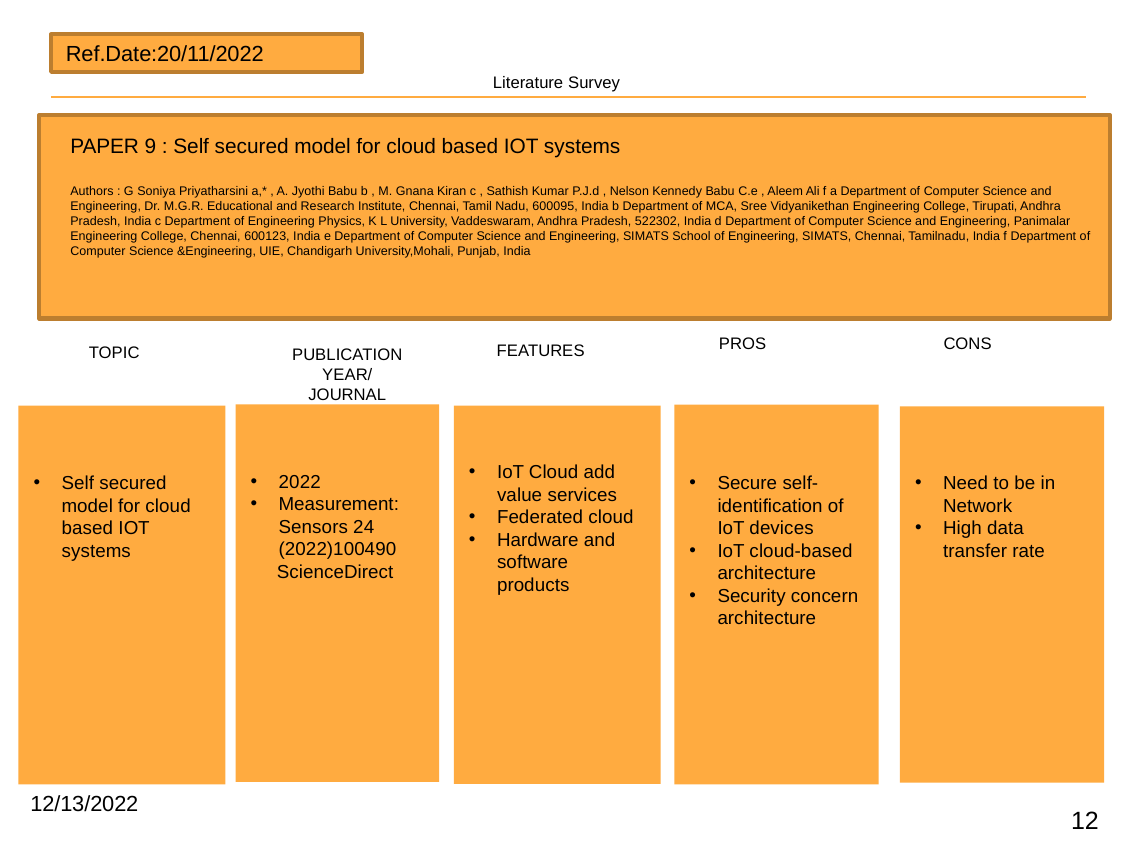

Literature Survey
Ref.Date:20/11/2022

PAPER 9 : Self secured model for cloud based IOT systems

Authors : G Soniya Priyatharsini a,* , A. Jyothi Babu b , M. Gnana Kiran c , Sathish Kumar P.J.d , Nelson Kennedy Babu C.e , Aleem Ali f a Department of Computer Science and Engineering, Dr. M.G.R. Educational and Research Institute, Chennai, Tamil Nadu, 600095, India b Department of MCA, Sree Vidyanikethan Engineering College, Tirupati, Andhra Pradesh, India c Department of Engineering Physics, K L University, Vaddeswaram, Andhra Pradesh, 522302, India d Department of Computer Science and Engineering, Panimalar Engineering College, Chennai, 600123, India e Department of Computer Science and Engineering, SIMATS School of Engineering, SIMATS, Chennai, Tamilnadu, India f Department of Computer Science &Engineering, UIE, Chandigarh University,Mohali, Punjab, India
PROS
CONS
FEATURES
TOPIC
PUBLICATION YEAR/
JOURNAL

2022
Measurement: Sensors 24 (2022)100490
     ScienceDirect

Secure self-identification of IoT devices
IoT cloud-based architecture
Security concern architecture

IoT Cloud add value services
Federated cloud
Hardware and software products

Self secured model for cloud based IOT systems

Need to be in Network
High data transfer rate

12/13/2022
12